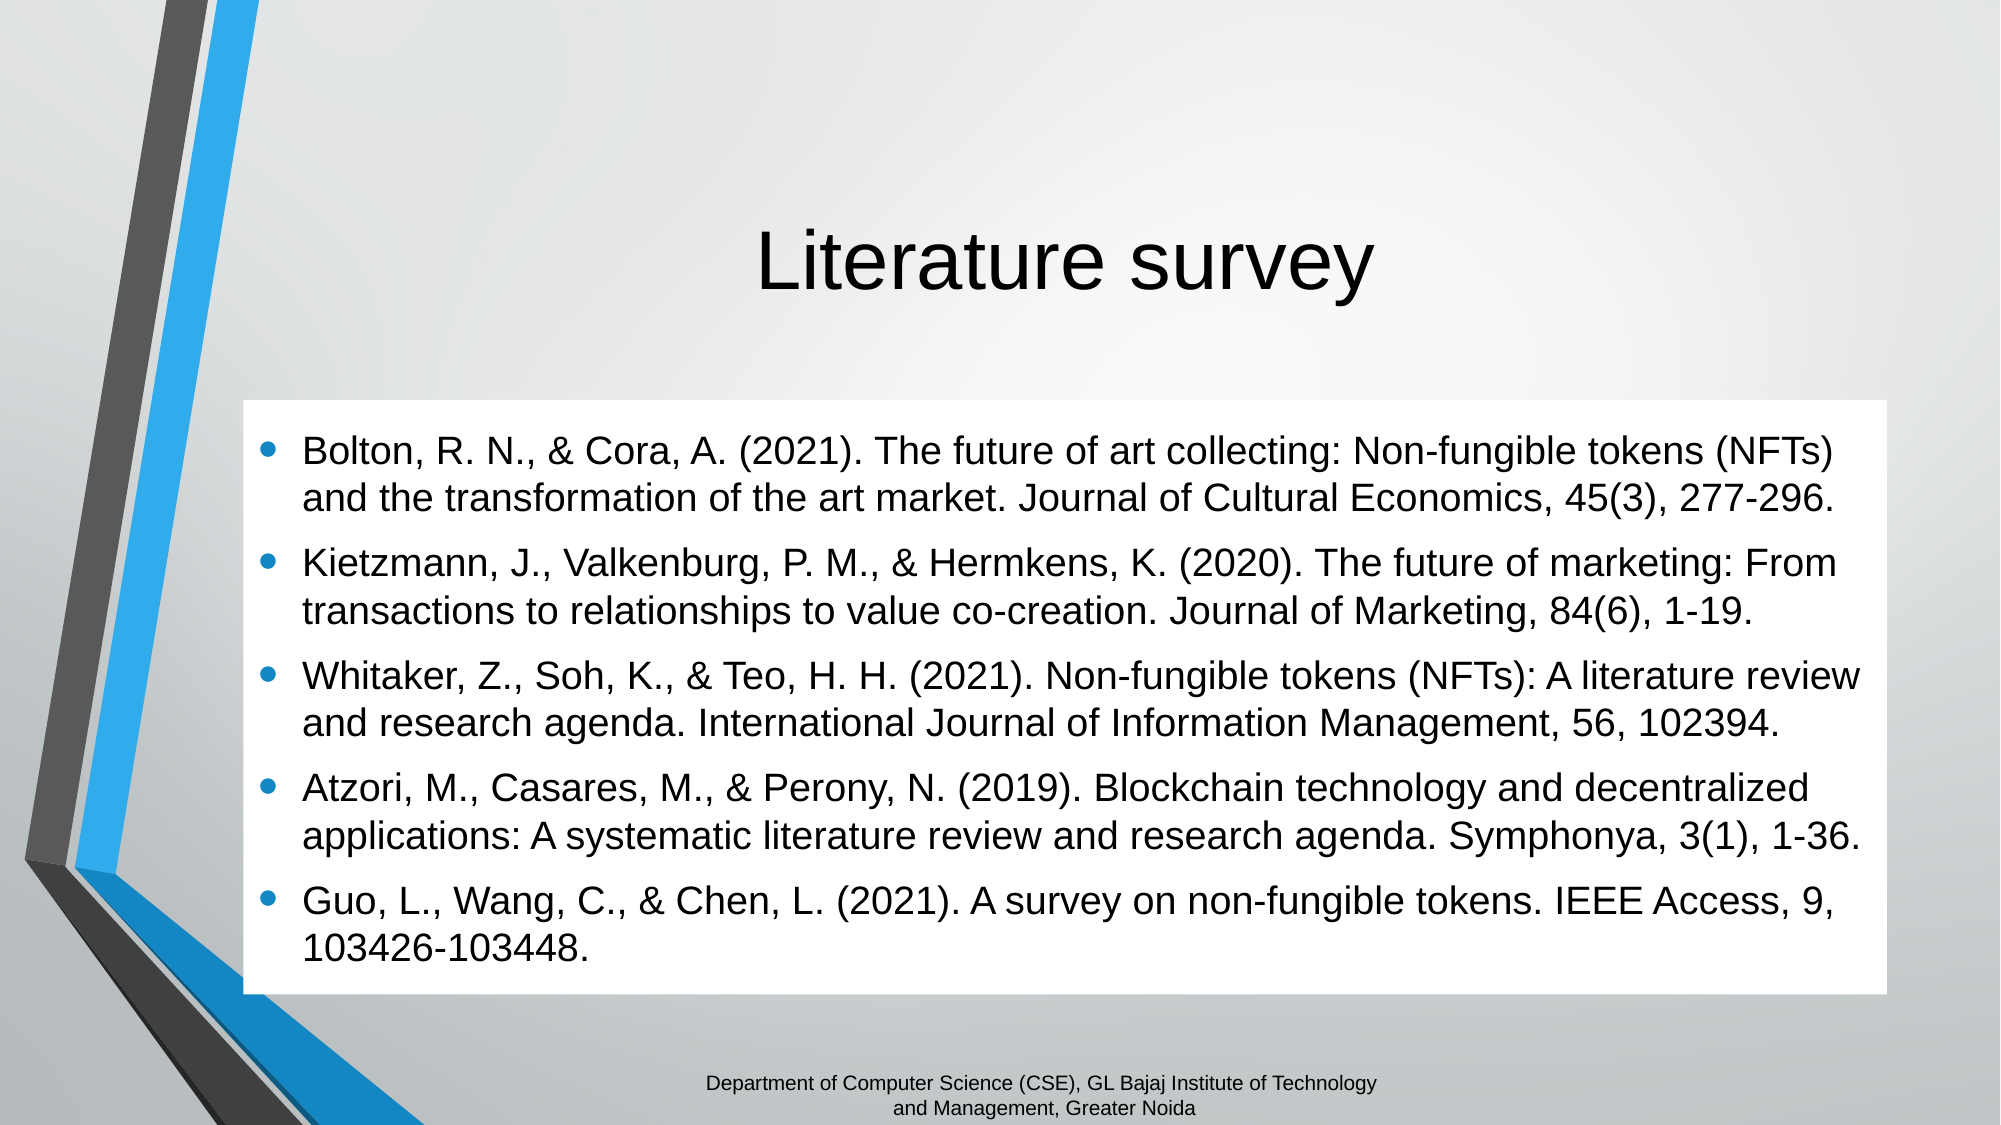

# Literature survey
Bolton, R. N., & Cora, A. (2021). The future of art collecting: Non-fungible tokens (NFTs) and the transformation of the art market. Journal of Cultural Economics, 45(3), 277-296.
Kietzmann, J., Valkenburg, P. M., & Hermkens, K. (2020). The future of marketing: From transactions to relationships to value co-creation. Journal of Marketing, 84(6), 1-19.
Whitaker, Z., Soh, K., & Teo, H. H. (2021). Non-fungible tokens (NFTs): A literature review and research agenda. International Journal of Information Management, 56, 102394.
Atzori, M., Casares, M., & Perony, N. (2019). Blockchain technology and decentralized applications: A systematic literature review and research agenda. Symphonya, 3(1), 1-36.
Guo, L., Wang, C., & Chen, L. (2021). A survey on non-fungible tokens. IEEE Access, 9, 103426-103448.
Department of Computer Science (CSE), GL Bajaj Institute of Technology
 and Management, Greater Noida